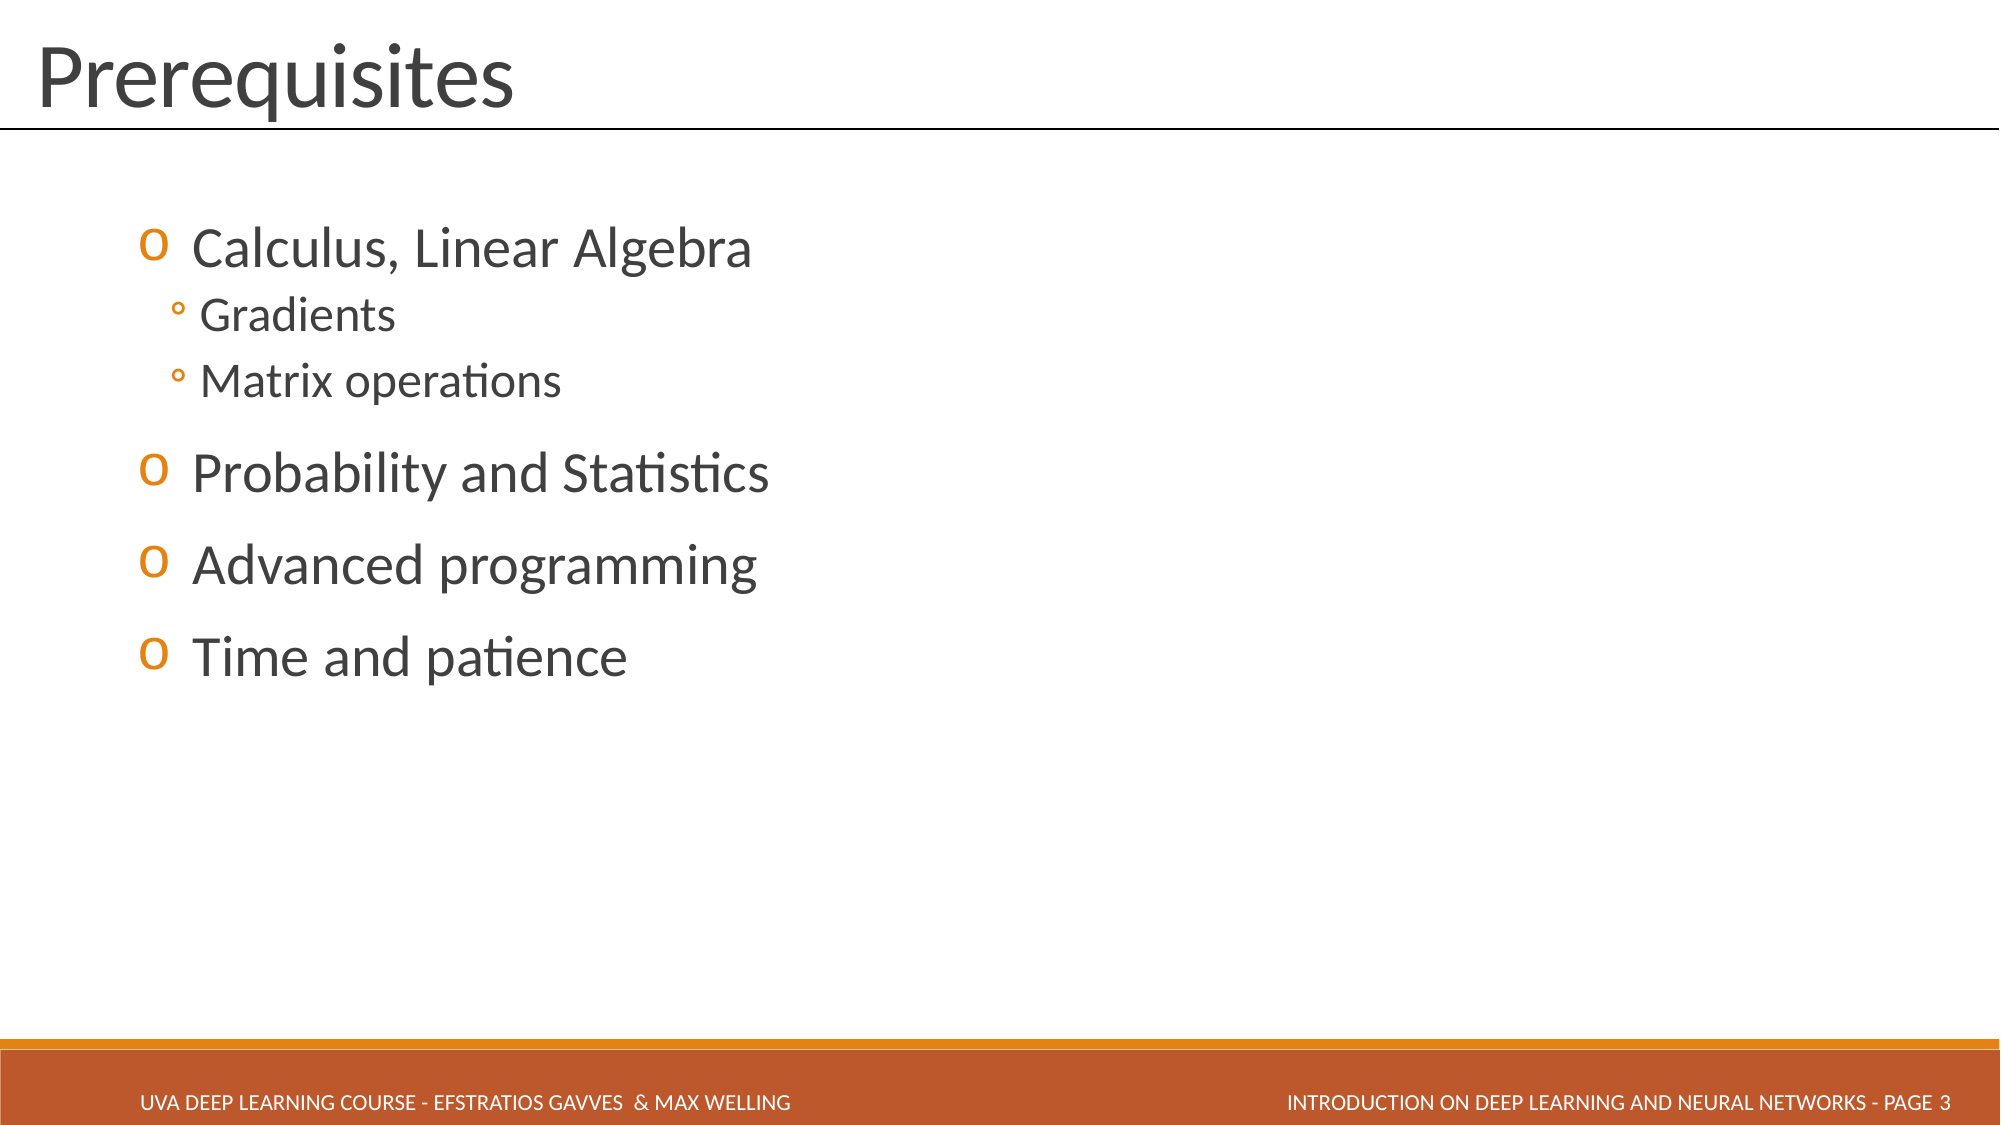

# Prerequisites
Calculus, Linear Algebra
Gradients
Matrix operations
Probability and Statistics
Advanced programming
Time and patience

INTRODUCTION ON DEEP LEARNING AND NEURAL NETWORKS - PAGE 3
UVA Deep Learning COURSE - Efstratios Gavves  & Max Welling